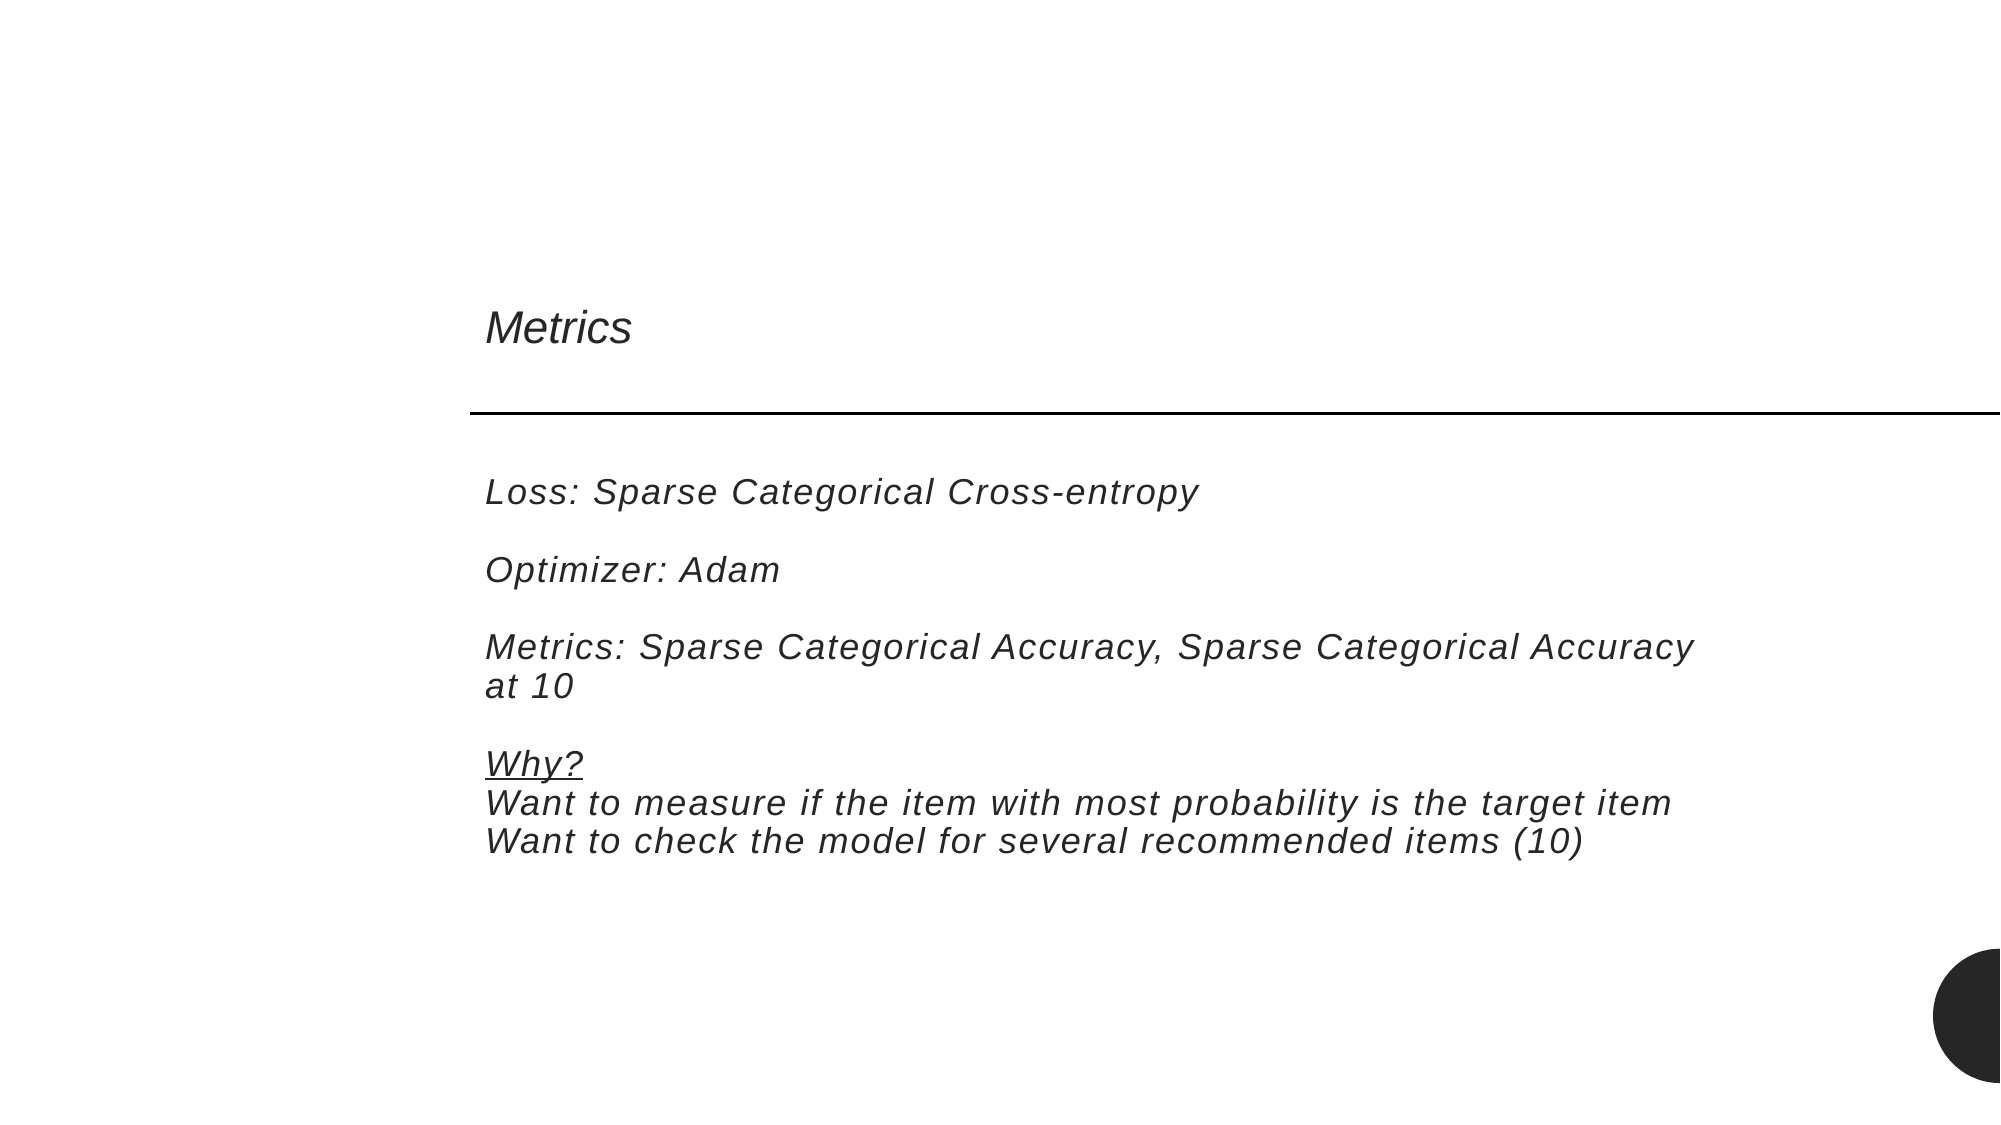

Metrics
# Loss: Sparse Categorical Cross-entropy Optimizer: Adam Metrics: Sparse Categorical Accuracy, Sparse Categorical Accuracy at 10 Why? Want to measure if the item with most probability is the target item Want to check the model for several recommended items (10)